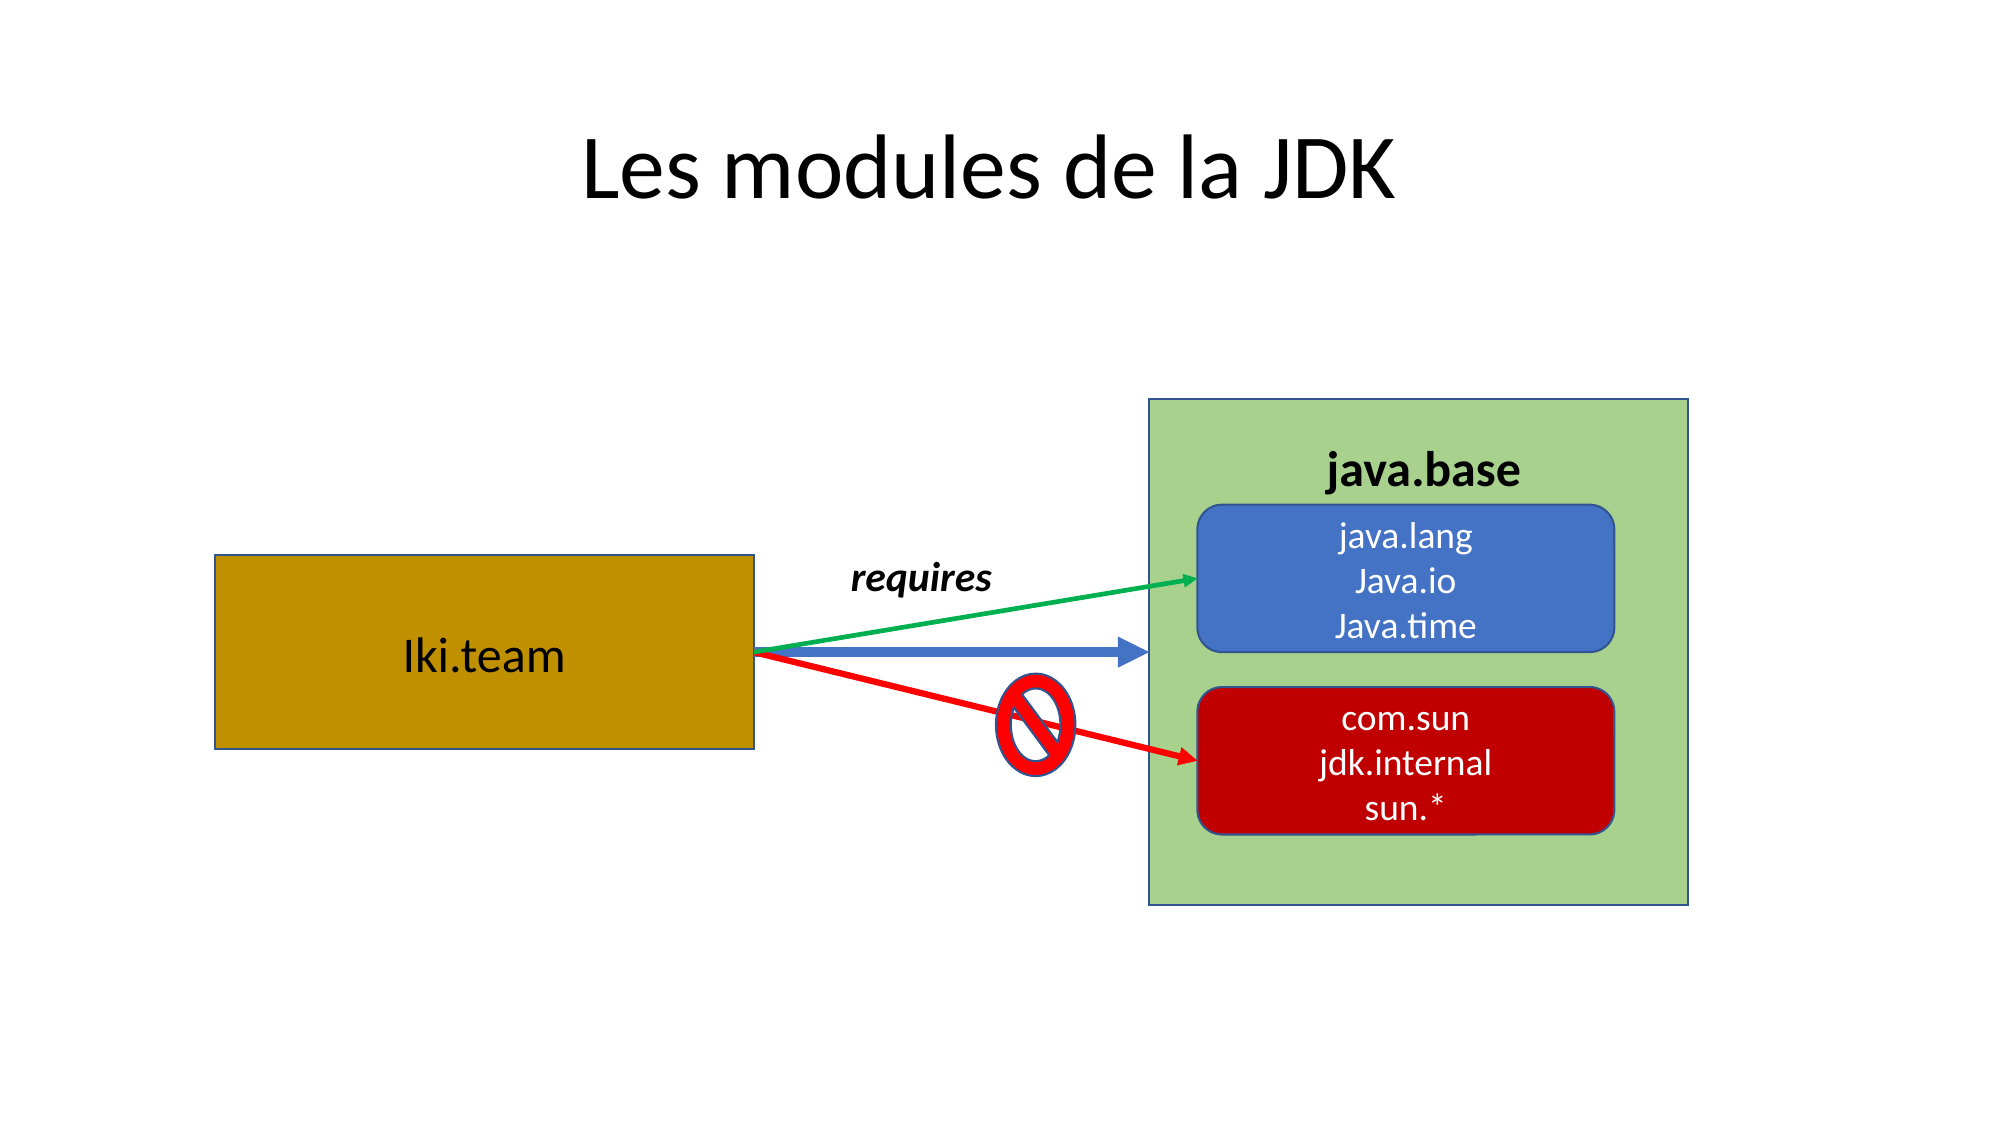

# Les modules de la JDK

java.base
java.lang
Java.io
Java.time
requires
Iki.team

com.sun
jdk.internal
sun.*